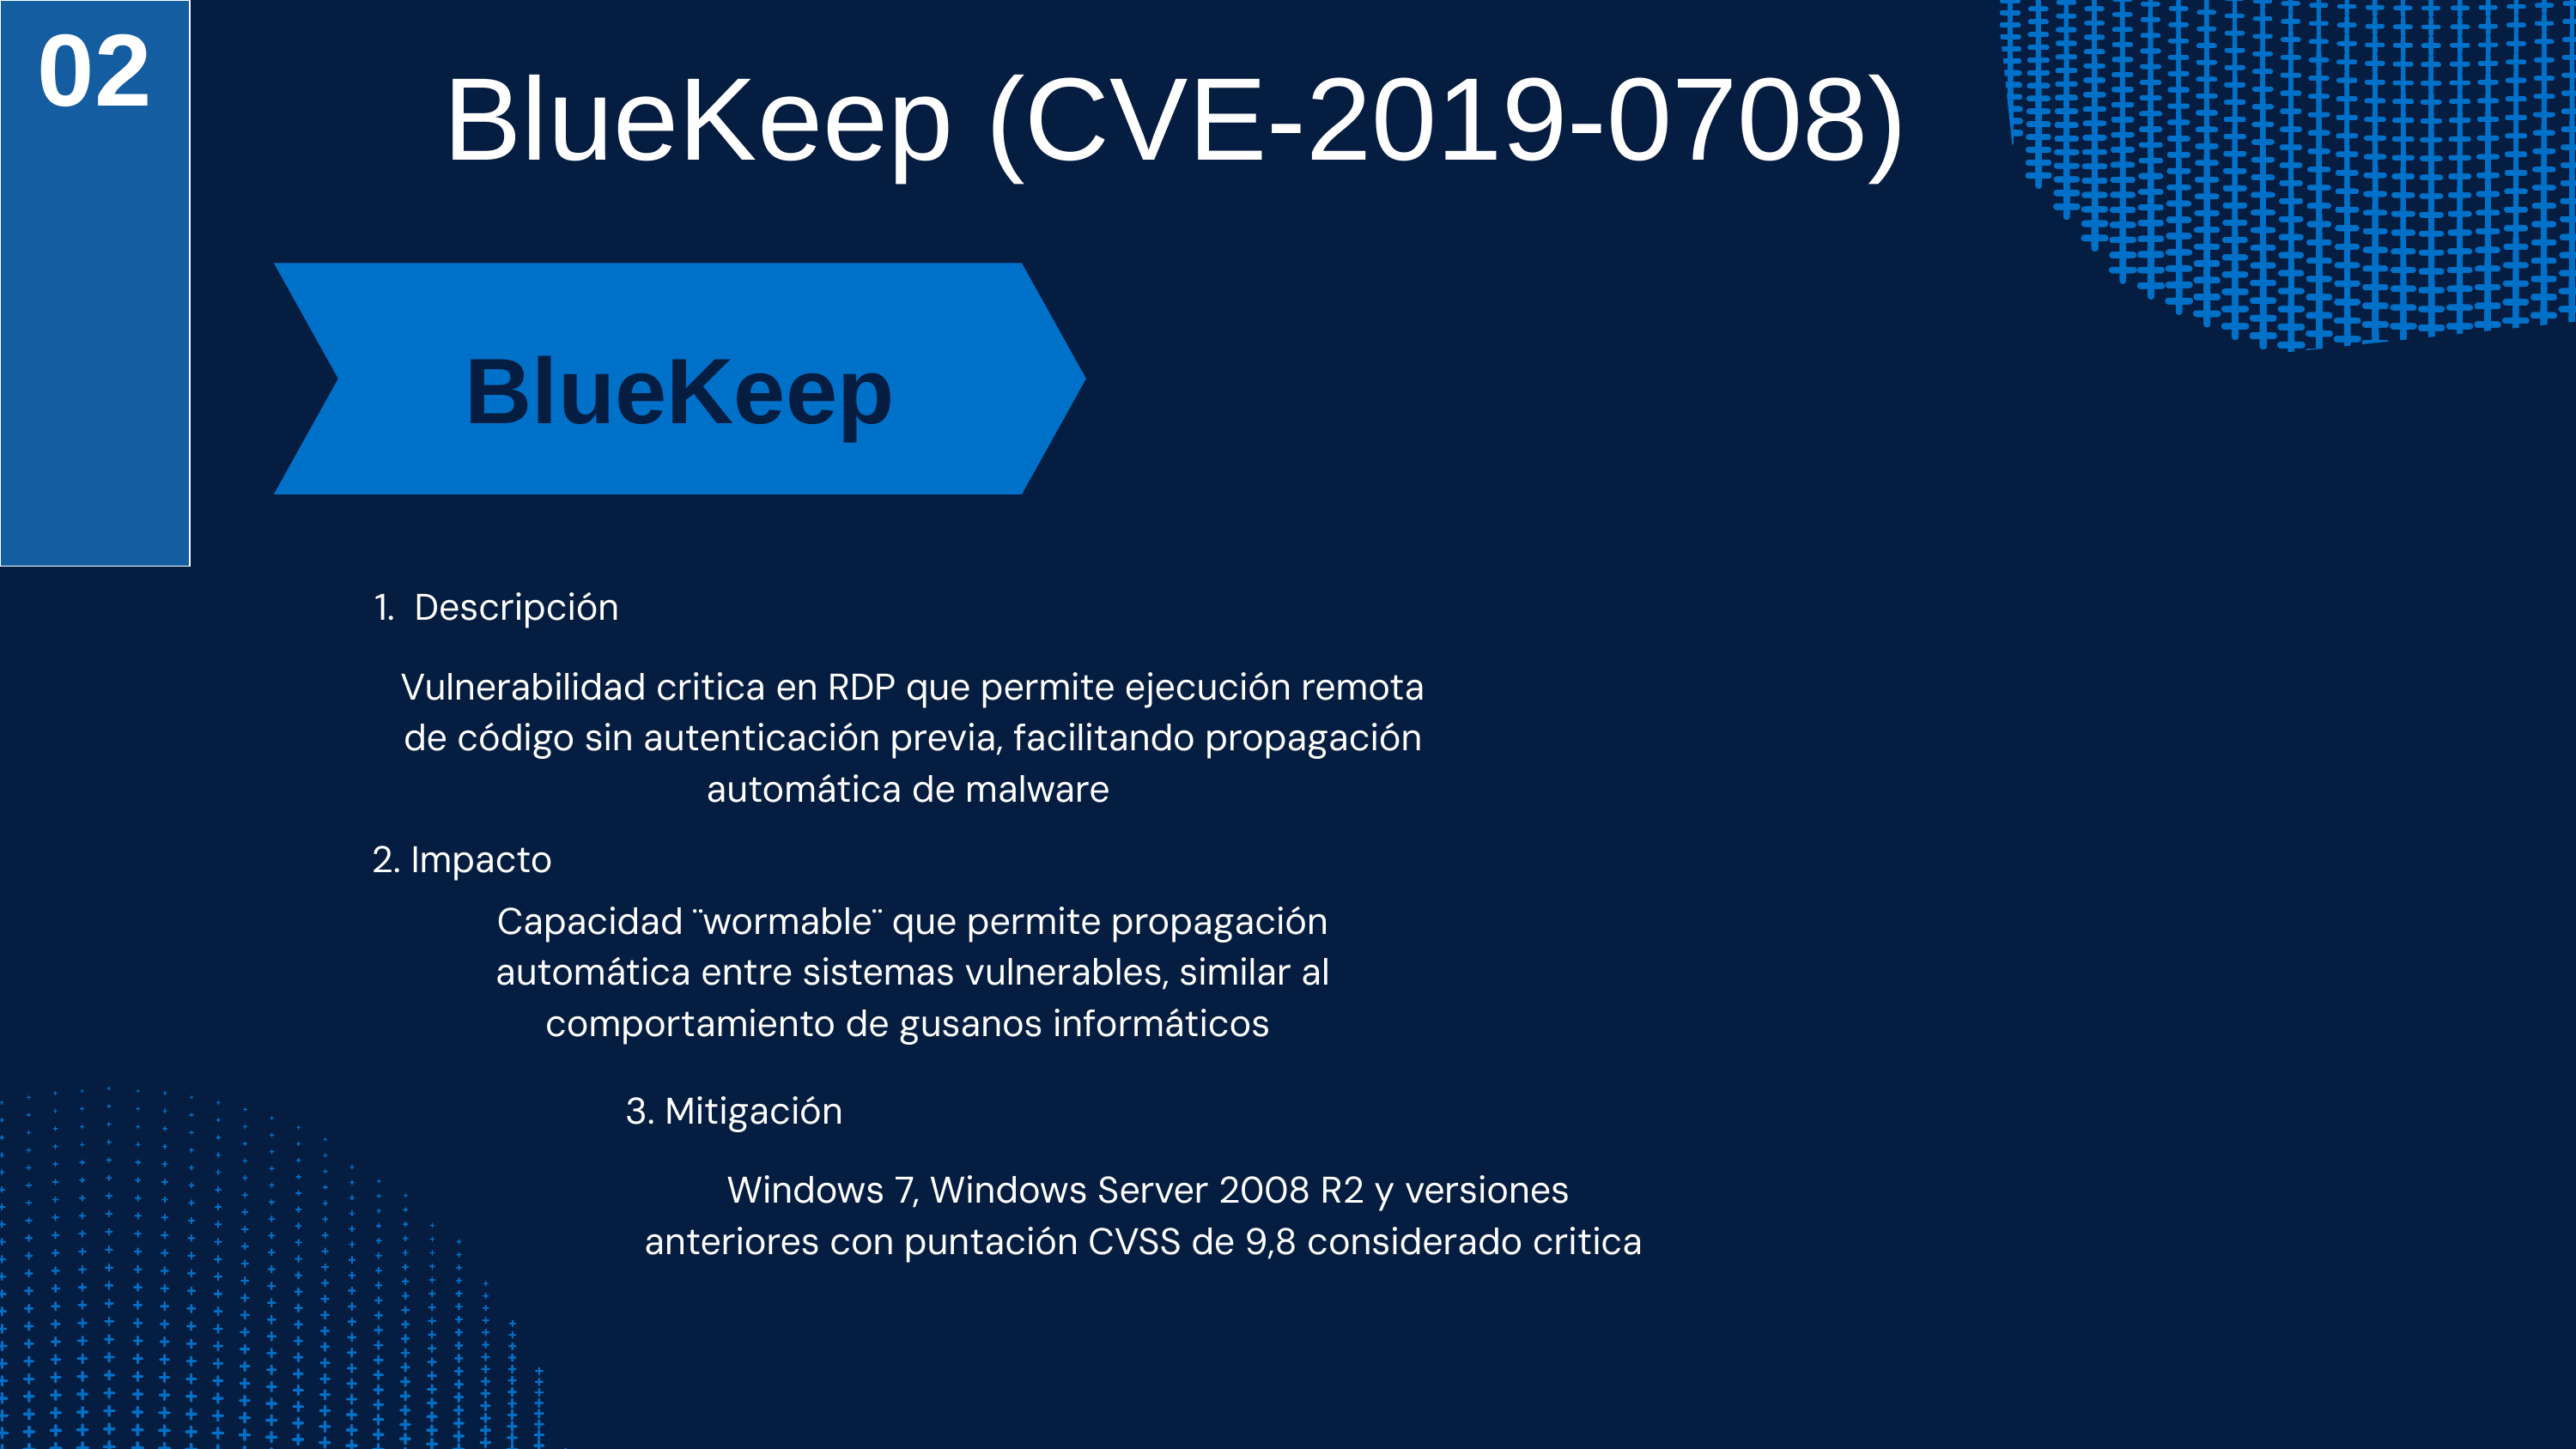

02
BlueKeep (CVE-2019-0708)

BlueKeep
1.  Descripción
Vulnerabilidad critica en RDP que permite ejecución remota de código sin autenticación previa, facilitando propagación automática de malware
2. Impacto
Capacidad ¨wormable¨ que permite propagación automática entre sistemas vulnerables, similar al comportamiento de gusanos informáticos
3. Mitigación

Windows 7, Windows Server 2008 R2 y versiones anteriores con puntación CVSS de 9,8 considerado critica